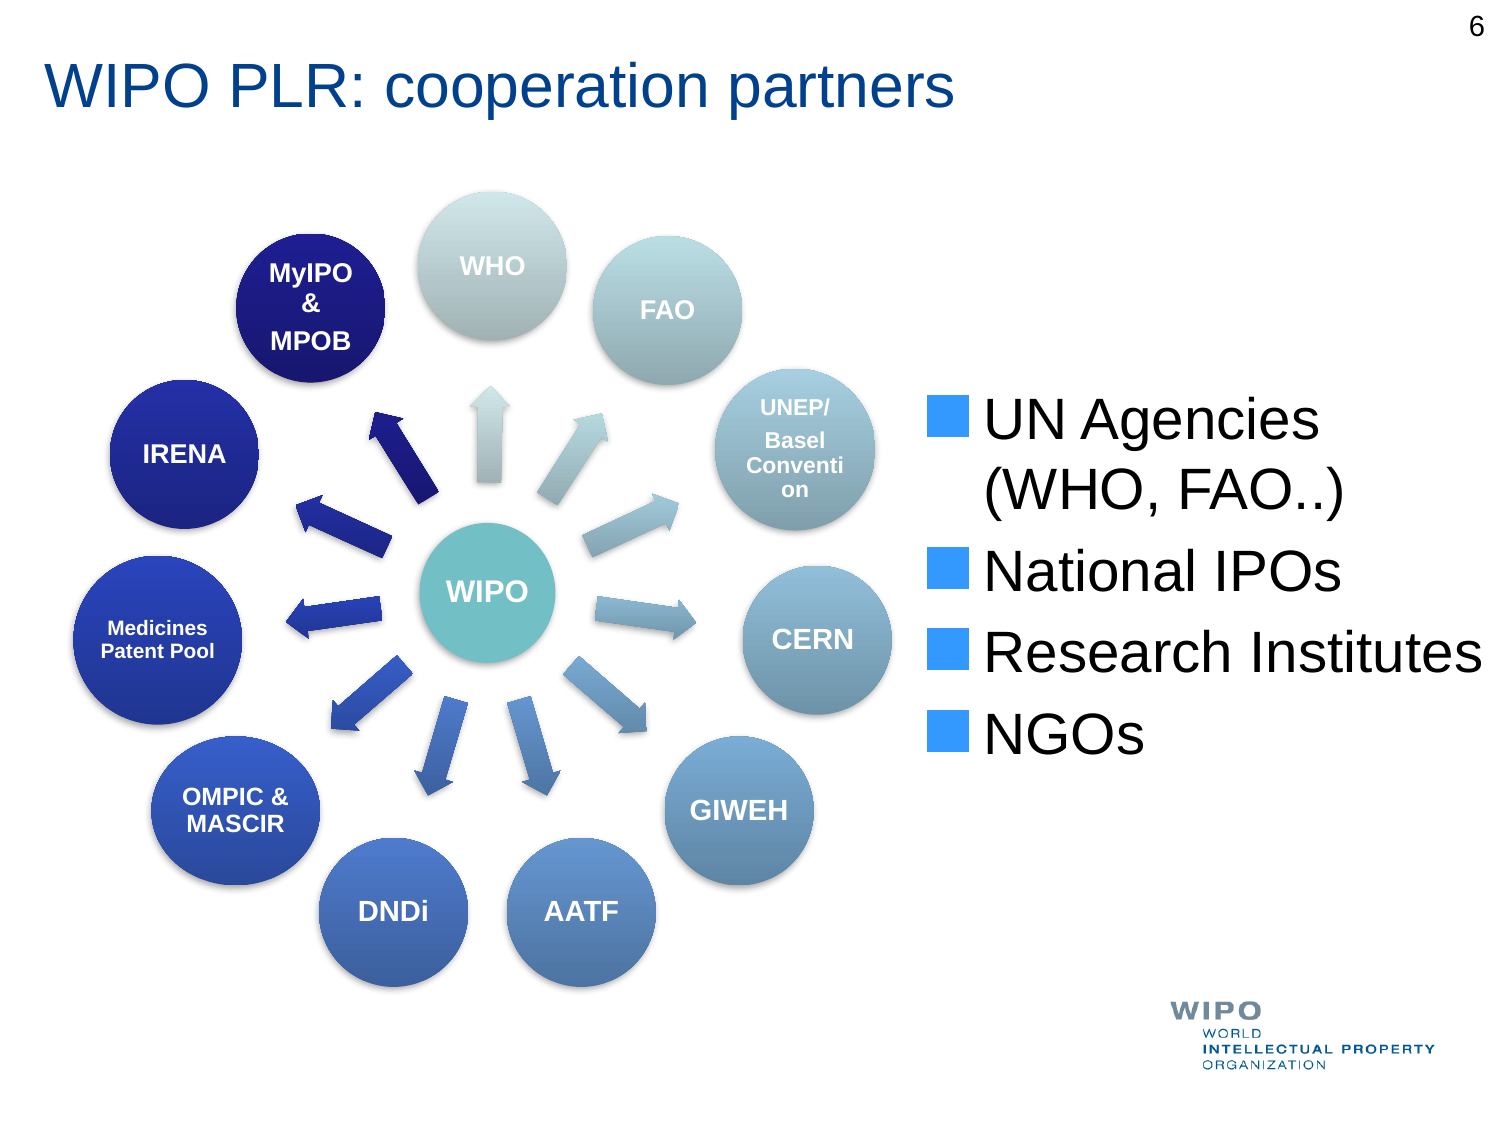

6
# WIPO PLR: cooperation partners
WIPO

WHO

FAO

UNEP/
Basel Convention

CERN

GIWEH

AATF

DNDi

OMPIC & MASCIR

Medicines Patent Pool

IRENA

MyIPO &
MPOB
UN Agencies (WHO, FAO..)
National IPOs
Research Institutes
NGOs